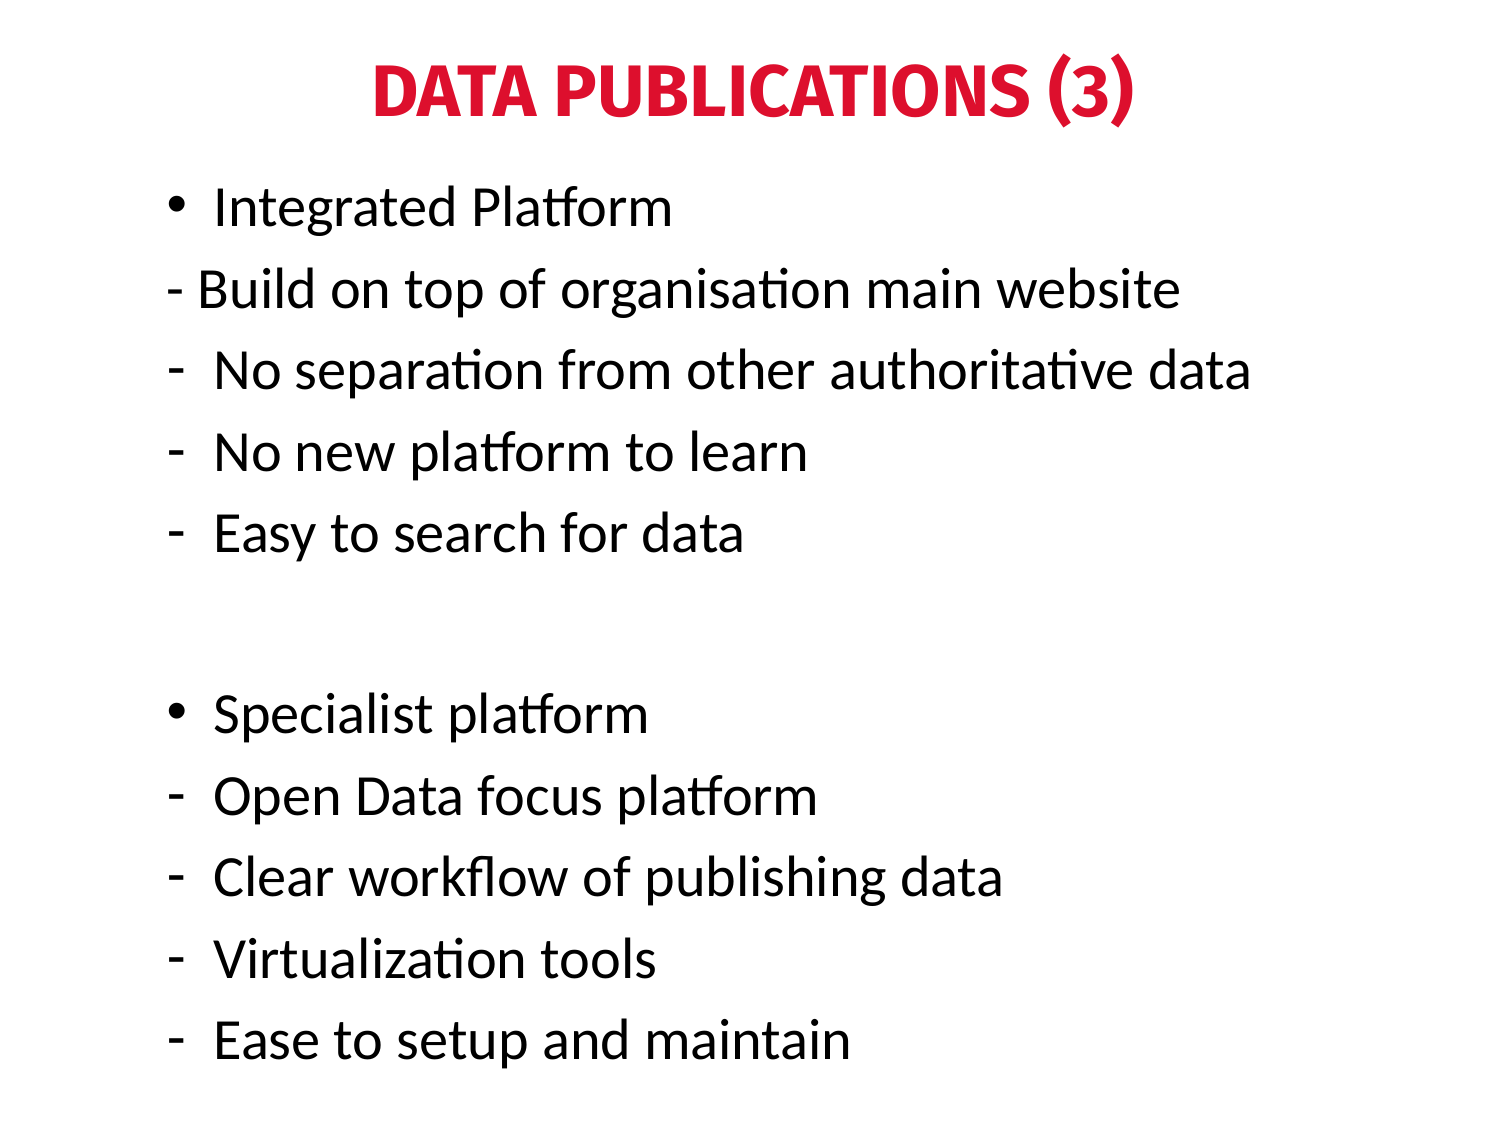

# DATA PUBLICATIONS (3)

Integrated Platform
- Build on top of organisation main website
No separation from other authoritative data
No new platform to learn
Easy to search for data

Specialist platform
Open Data focus platform
Clear workflow of publishing data
Virtualization tools
Ease to setup and maintain